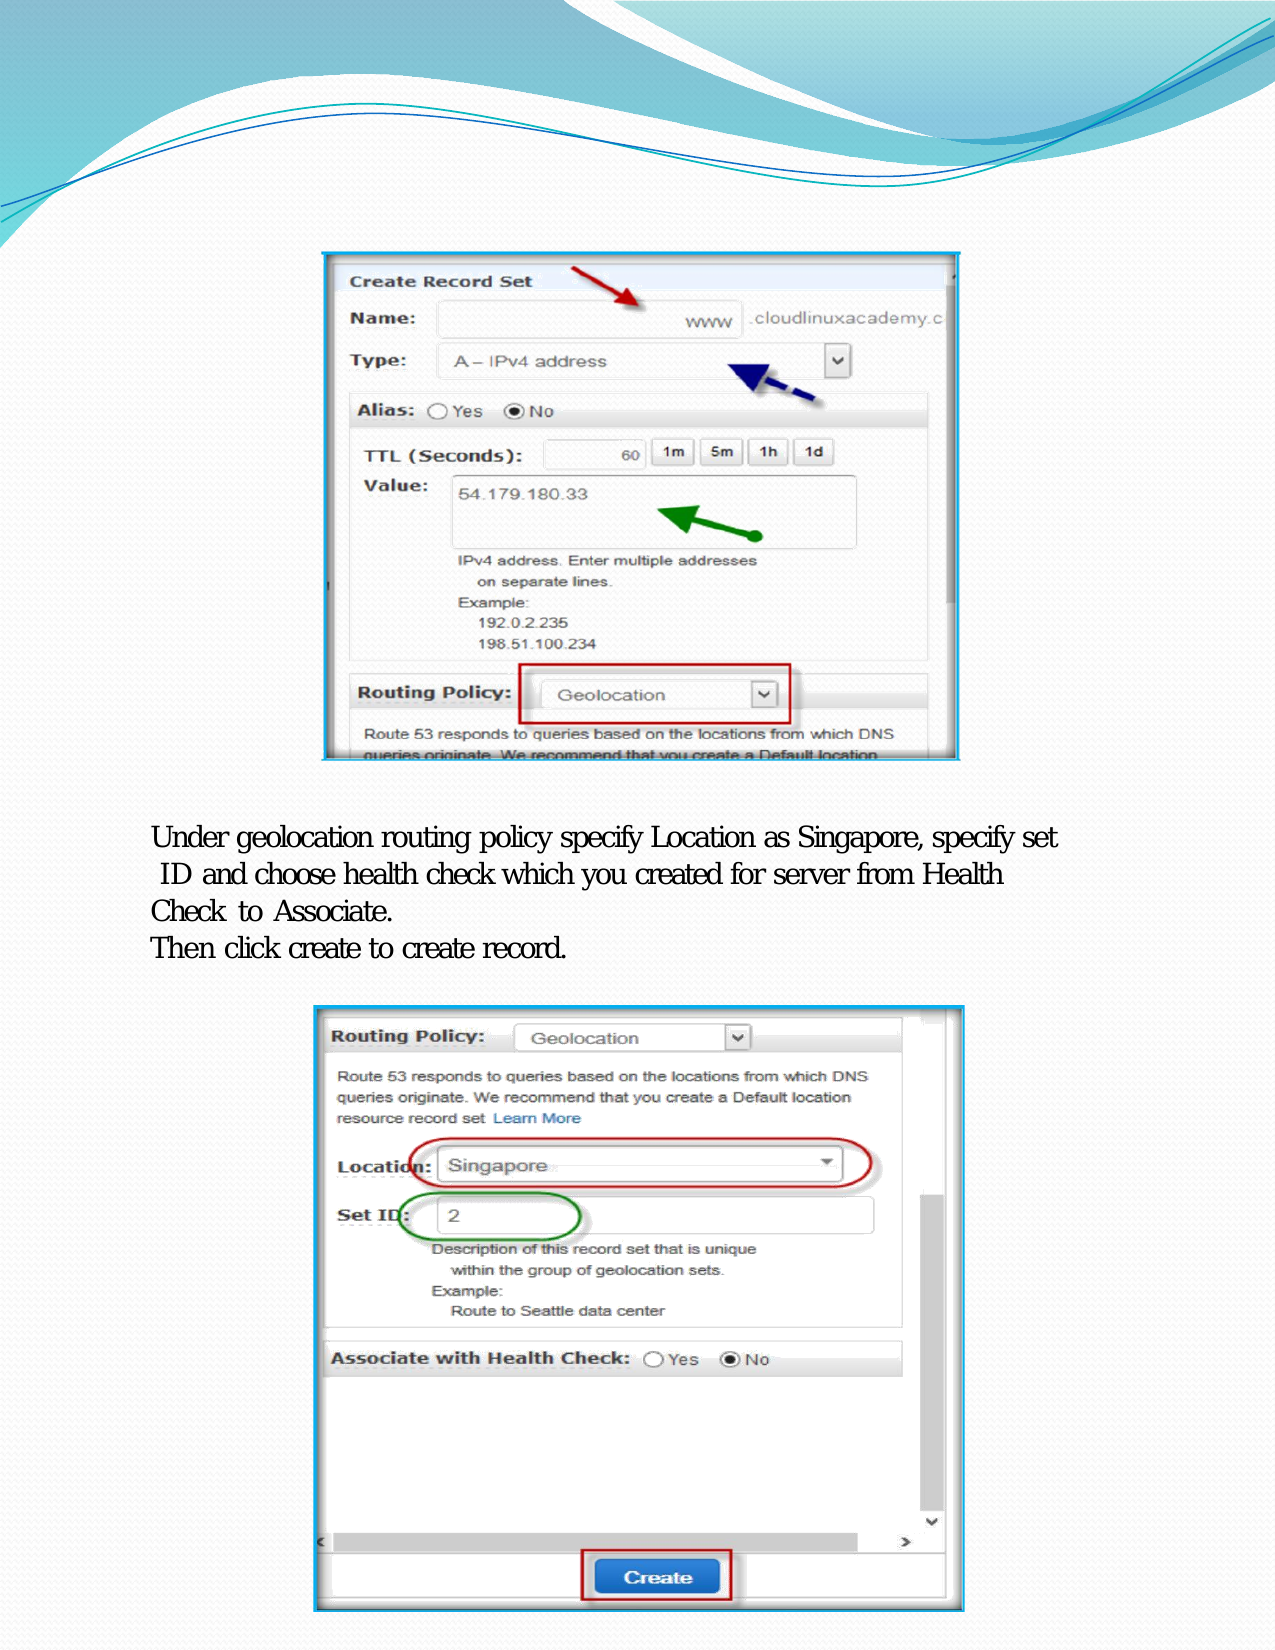

Under geolocation routing policy specify Location as Singapore, specify set  ID and choose health check which you created for server from Health Check  to Associate.
Then click create to create record.